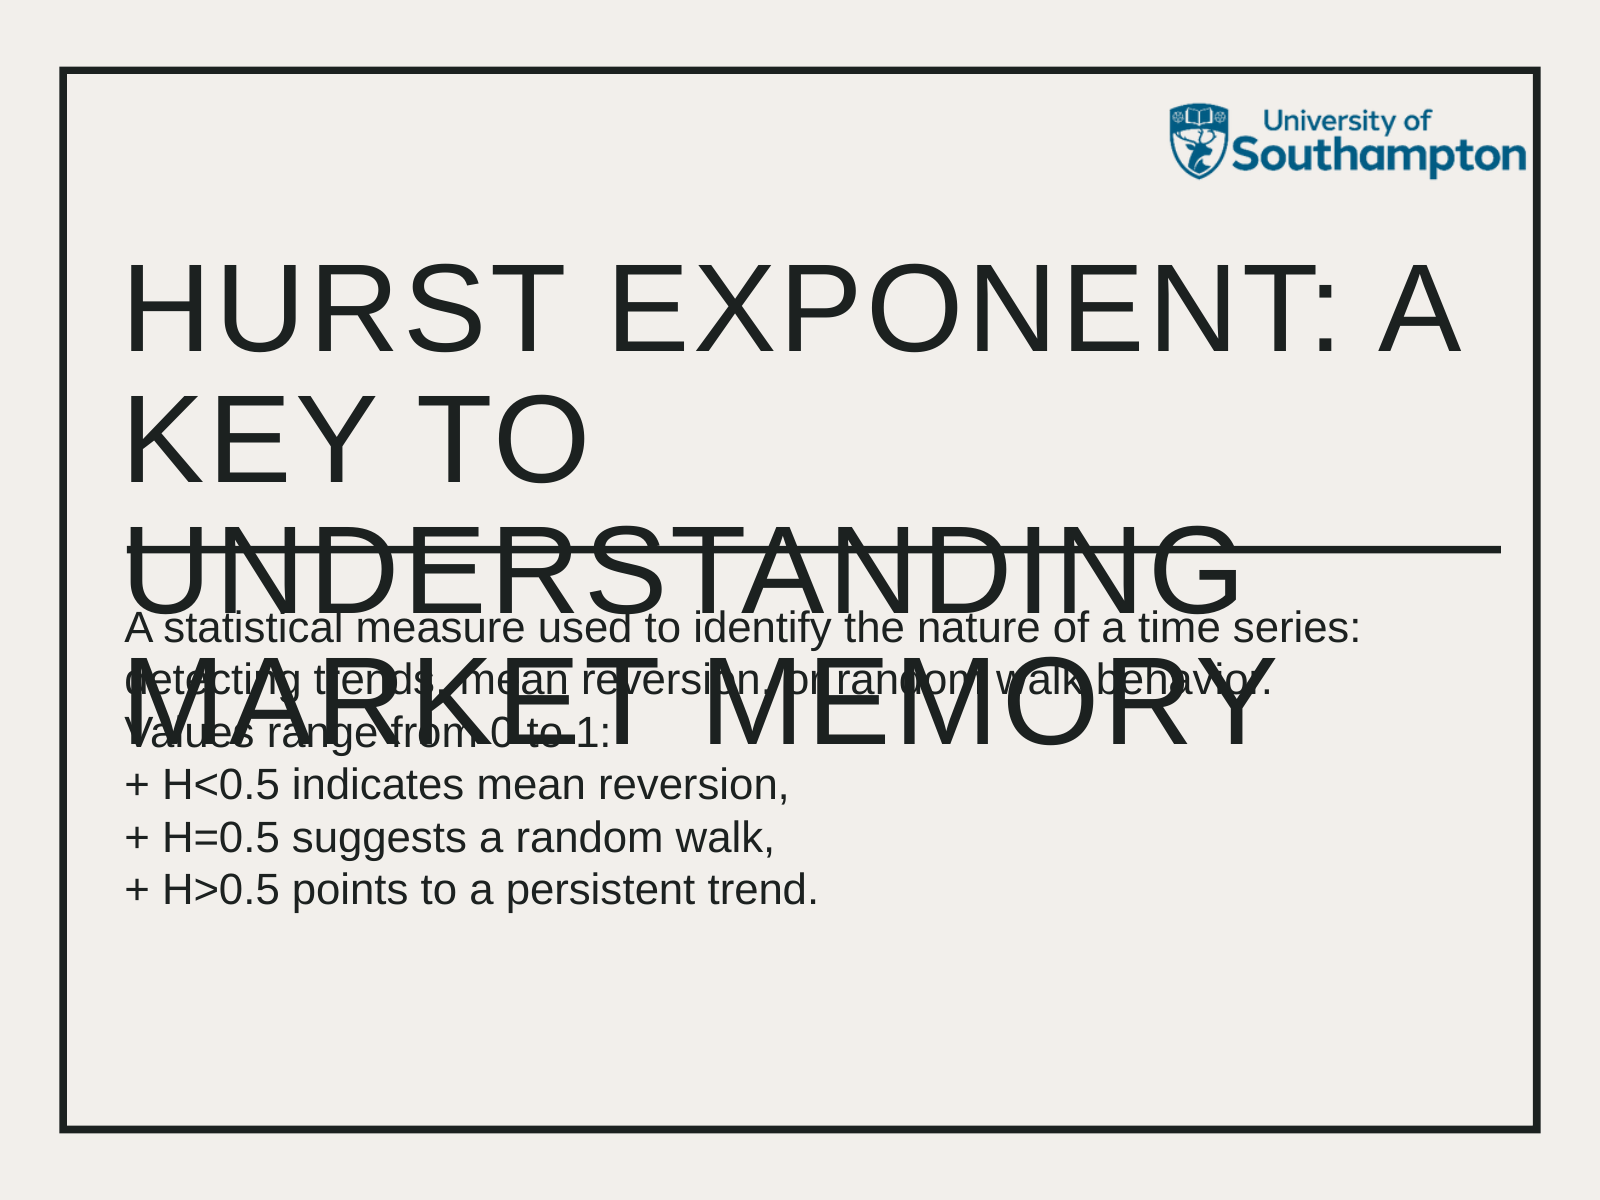

HURST EXPONENT: A KEY TO UNDERSTANDING MARKET MEMORY

A statistical measure used to identify the nature of a time series: detecting trends, mean reversion, or random walk behavior.
Values range from 0 to 1:
+ H<0.5 indicates mean reversion,
+ H=0.5 suggests a random walk,
+ H>0.5 points to a persistent trend.